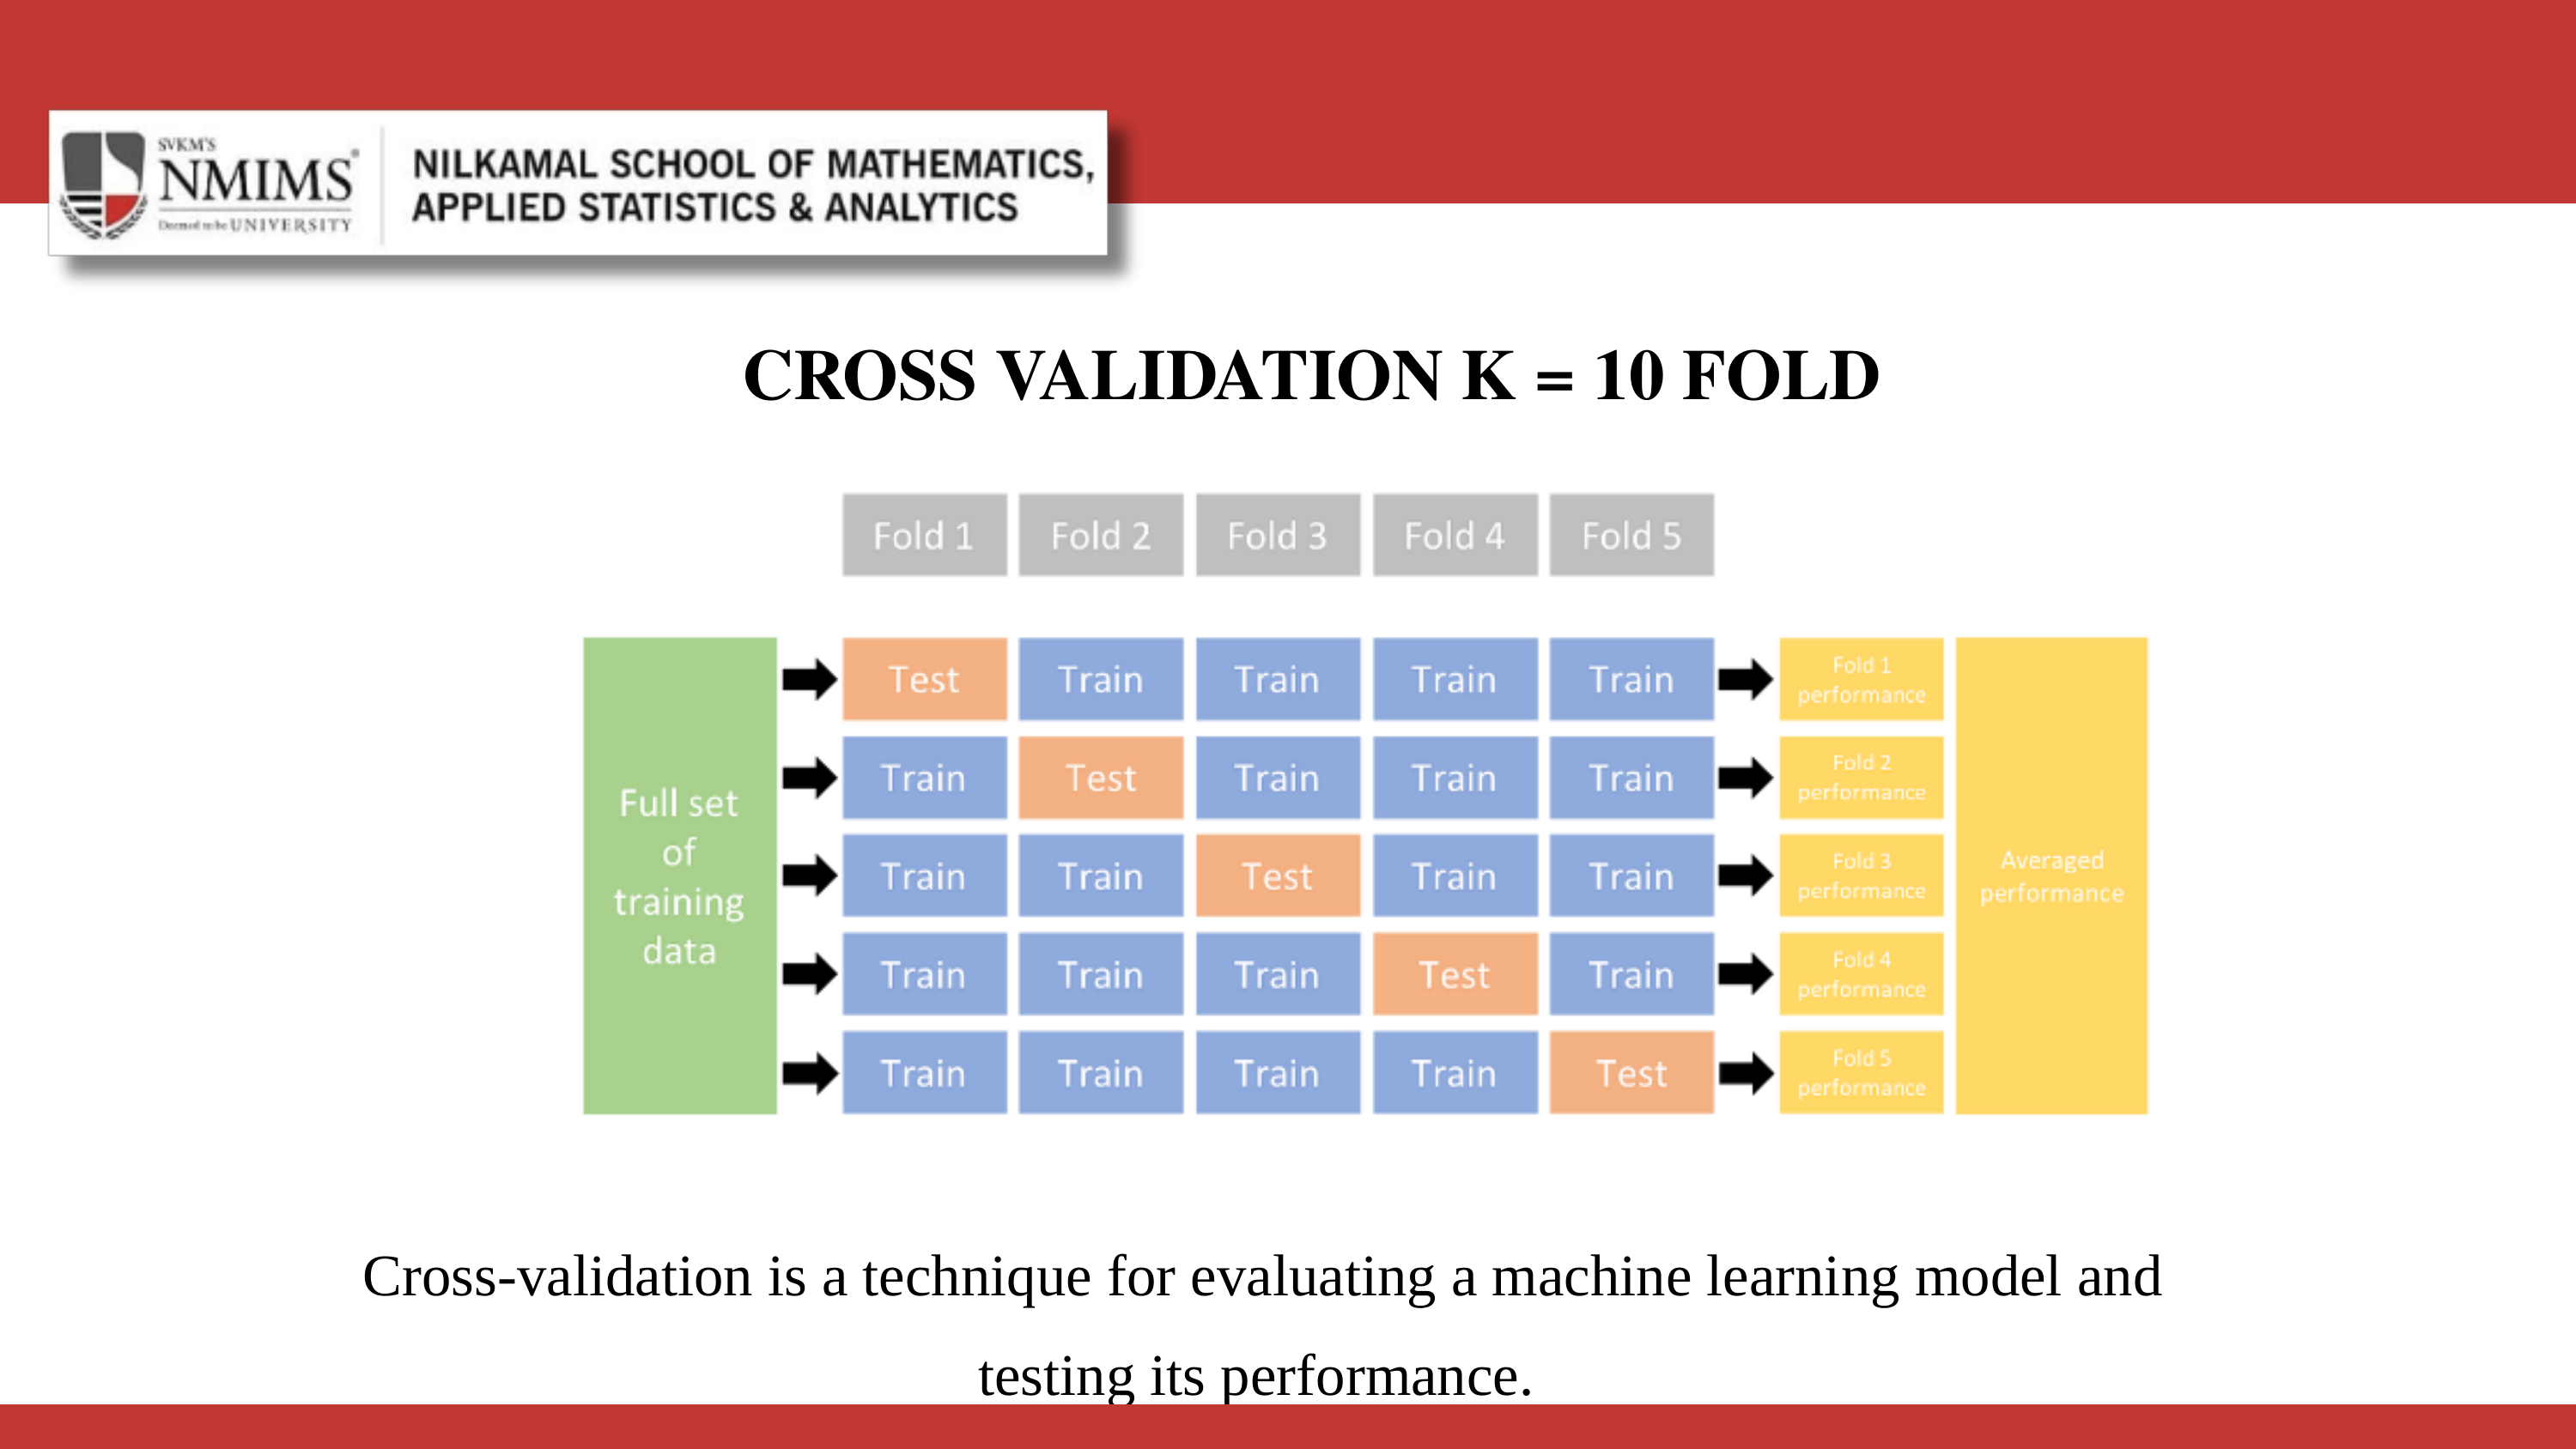

CROSS VALIDATION K = 10 FOLD

Cross-validation is a technique for evaluating a machine learning model and testing its performance.